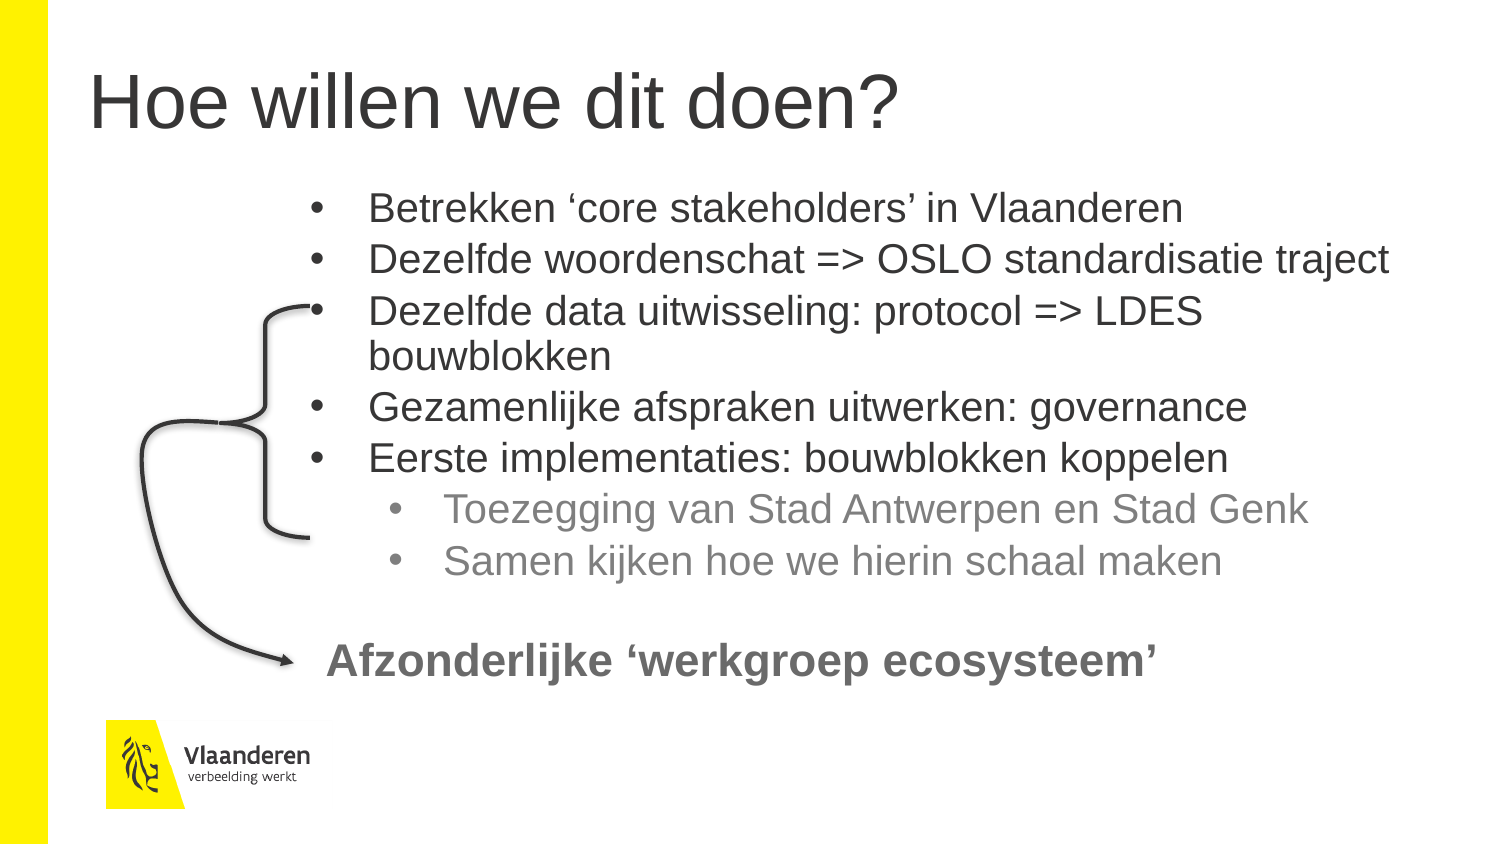

# Hoe willen we dit doen?
Betrekken ‘core stakeholders’ in Vlaanderen
Dezelfde woordenschat => OSLO standardisatie traject
Dezelfde data uitwisseling: protocol => LDES bouwblokken
Gezamenlijke afspraken uitwerken: governance
Eerste implementaties: bouwblokken koppelen
Toezegging van Stad Antwerpen en Stad Genk
Samen kijken hoe we hierin schaal maken

Afzonderlijke ‘werkgroep ecosysteem’